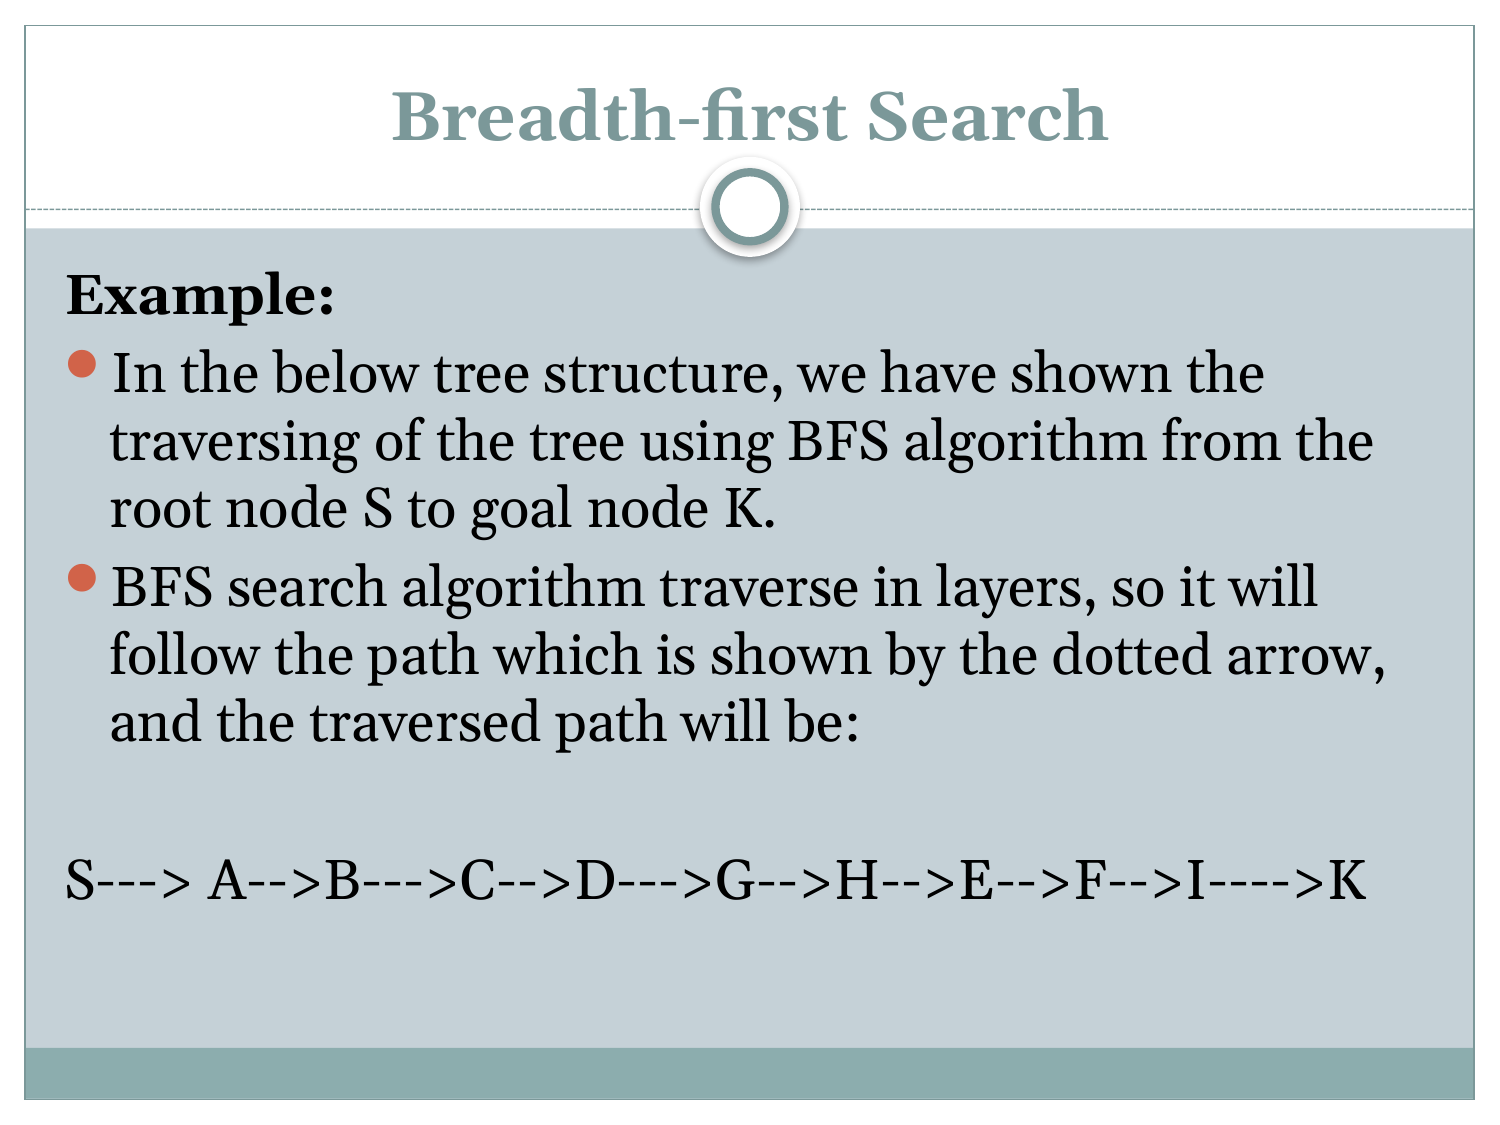

# Breadth-first Search
Example:
In the below tree structure, we have shown the traversing of the tree using BFS algorithm from the root node S to goal node K.
BFS search algorithm traverse in layers, so it will follow the path which is shown by the dotted arrow, and the traversed path will be:

S---> A-->B--->C-->D--->G-->H-->E-->F-->I---->K